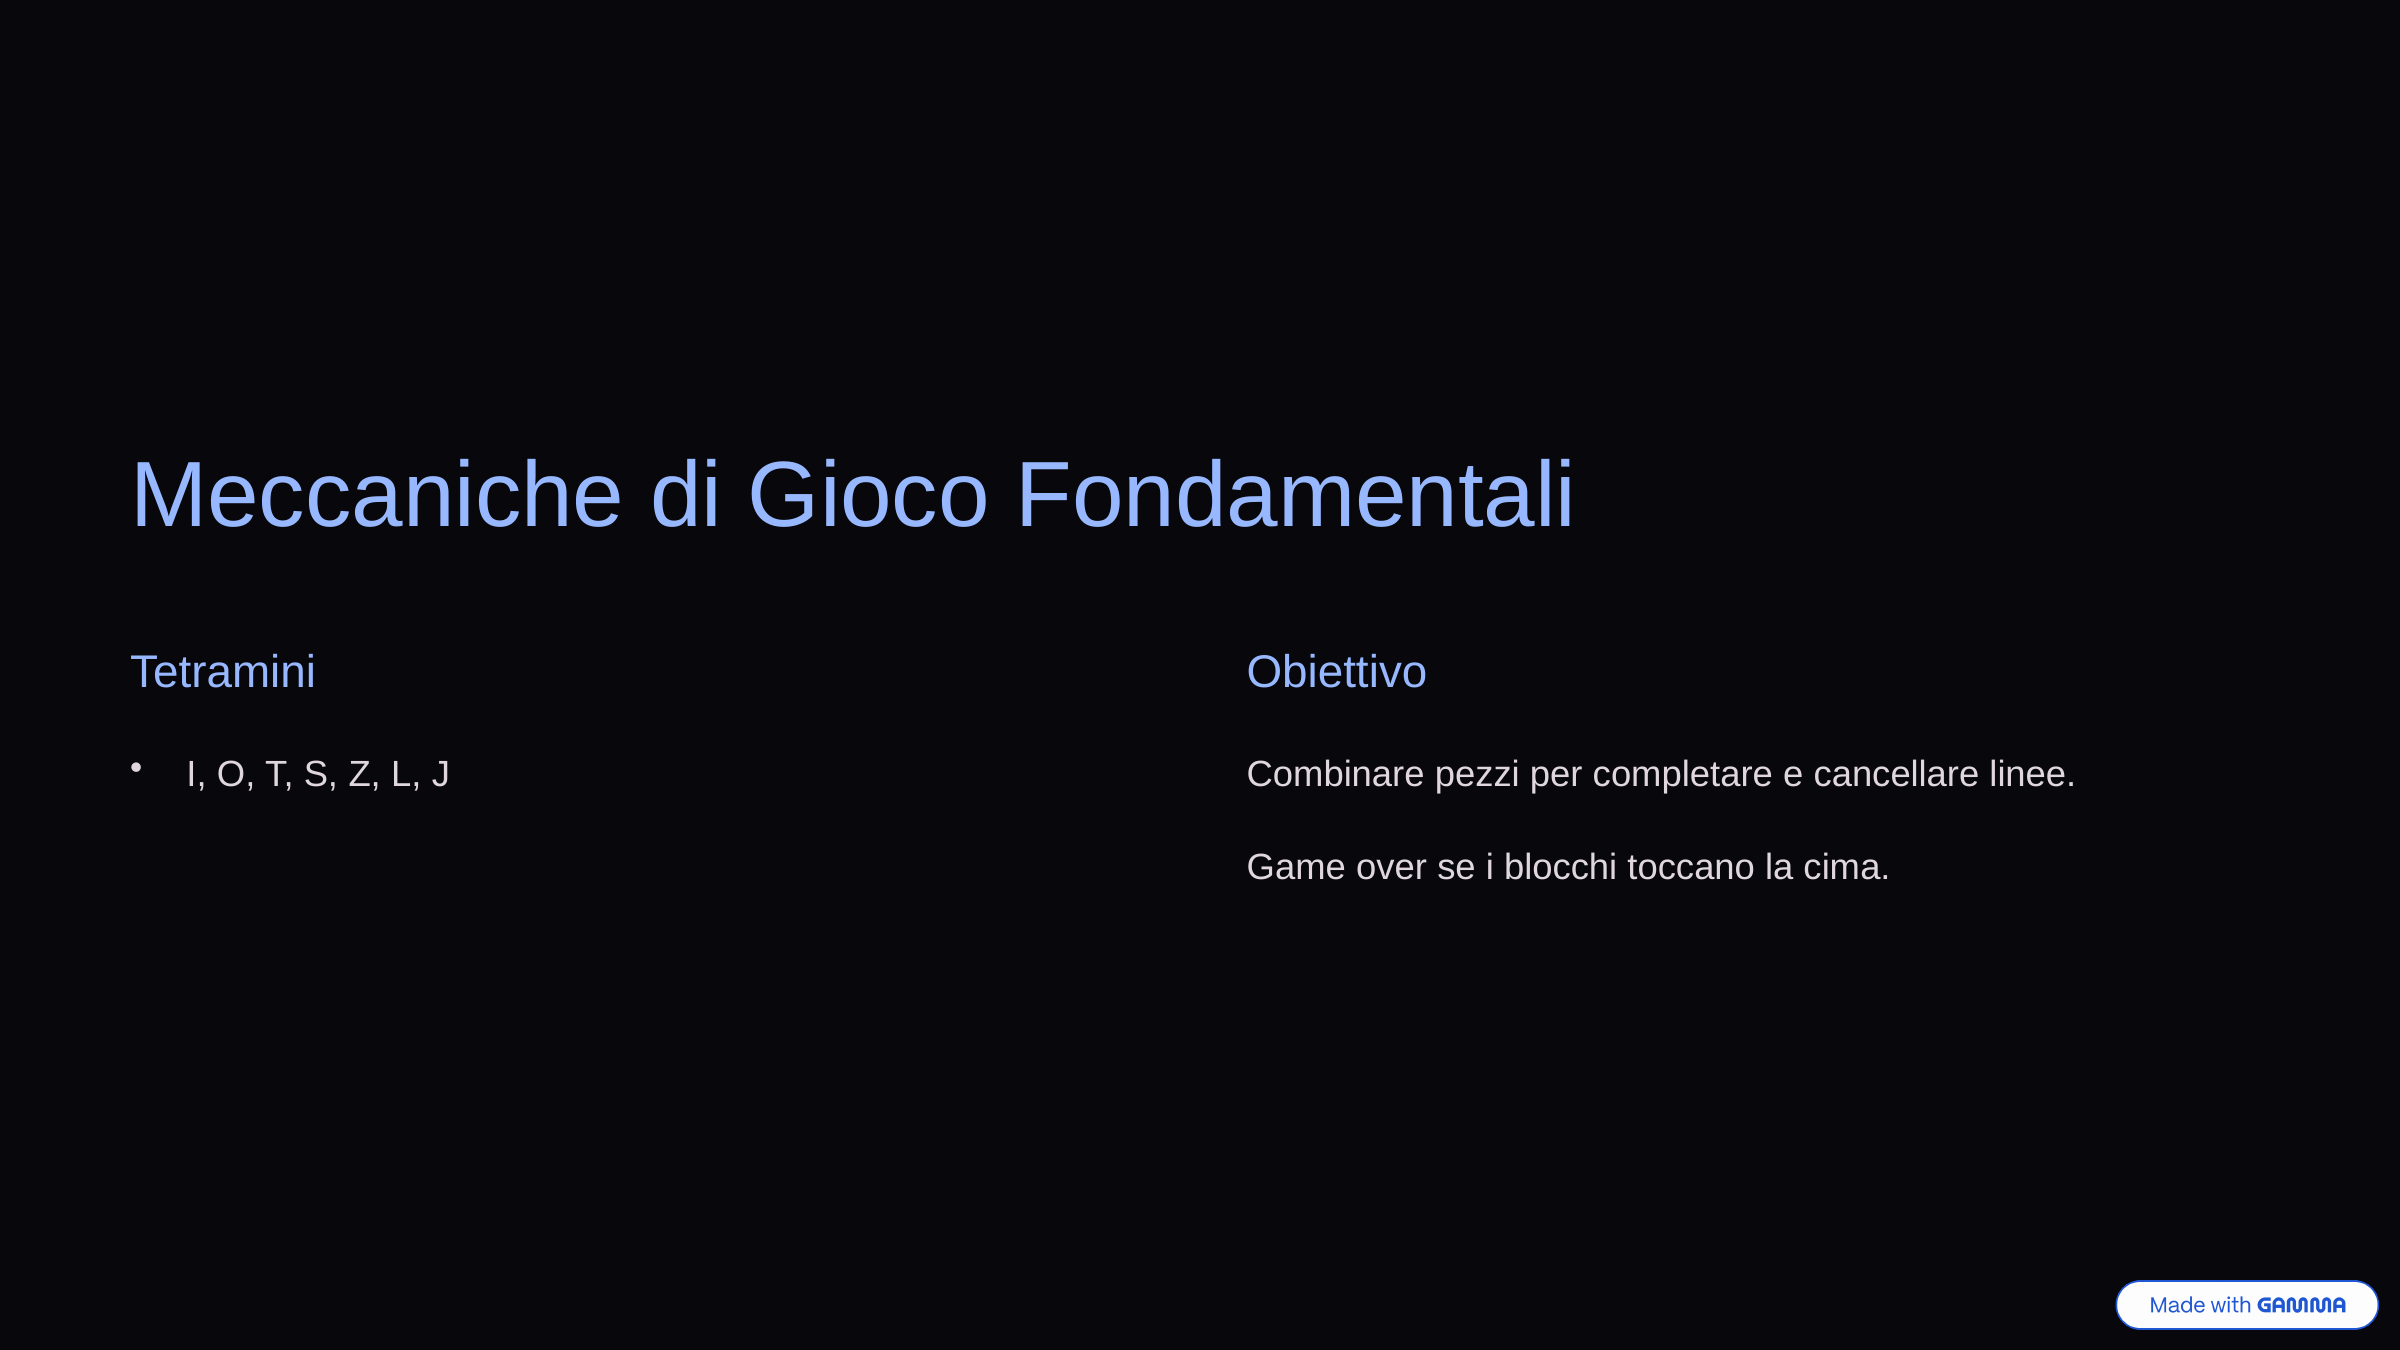

Meccaniche di Gioco Fondamentali
Tetramini
Obiettivo
I, O, T, S, Z, L, J
Combinare pezzi per completare e cancellare linee.
Game over se i blocchi toccano la cima.